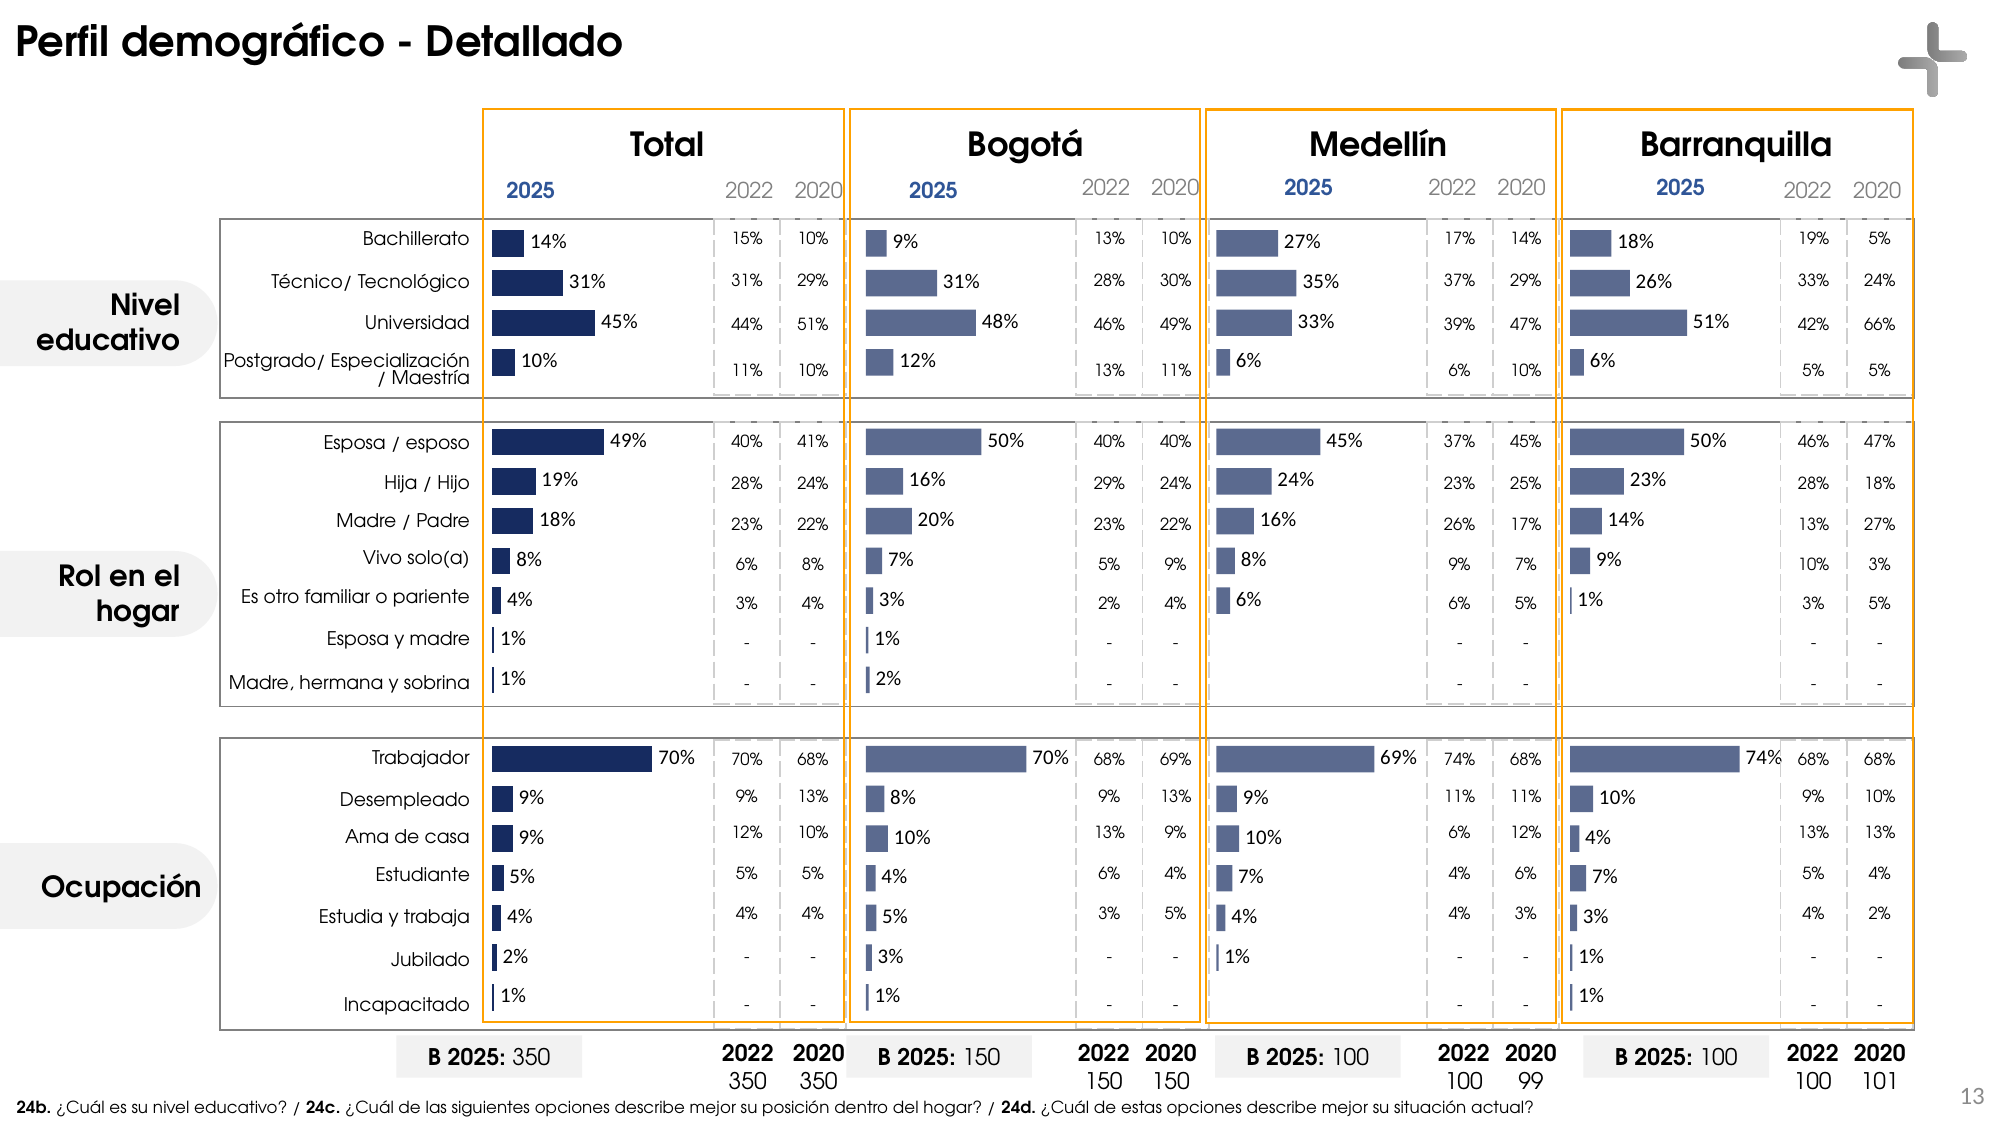

Perfil demográfico - Detallado

Total
Bogotá
Medellín
Barranquilla
2025
2022
2020
2022
2020
2025
2022
2020
2022
2020
2025
2025
| Bachillerato |  |
| --- | --- |
| Técnico/ Tecnológico |  |
| Universidad |  |
| Postgrado/ Especialización / Maestría |  |
|  |  |
| Esposa / esposo |  |
| Hija / Hijo |  |
| Madre / Padre |  |
| Vivo solo(a) |  |
| Es otro familiar o pariente |  |
| Esposa y madre |  |
| Madre, hermana y sobrina |  |
|  |  |
| Trabajador |  |
| Desempleado |  |
| Ama de casa |  |
| Estudiante |  |
| Estudia y trabaja |  |
| Jubilado |  |
| Incapacitado |  |
| 15% | 10% |
| --- | --- |
| 31% | 29% |
| 44% | 51% |
| 11% | 10% |
|  |  |
| 40% | 41% |
| 28% | 24% |
| 23% | 22% |
| 6% | 8% |
| 3% | 4% |
| - | - |
| - | - |
|  |  |
| 70% | 68% |
| 9% | 13% |
| 12% | 10% |
| 5% | 5% |
| 4% | 4% |
| - | - |
| - | - |
| 13% | 10% |
| --- | --- |
| 28% | 30% |
| 46% | 49% |
| 13% | 11% |
|  |  |
| 40% | 40% |
| 29% | 24% |
| 23% | 22% |
| 5% | 9% |
| 2% | 4% |
| - | - |
| - | - |
|  |  |
| 68% | 69% |
| 9% | 13% |
| 13% | 9% |
| 6% | 4% |
| 3% | 5% |
| - | - |
| - | - |
| 17% | 14% |
| --- | --- |
| 37% | 29% |
| 39% | 47% |
| 6% | 10% |
|  |  |
| 37% | 45% |
| 23% | 25% |
| 26% | 17% |
| 9% | 7% |
| 6% | 5% |
| - | - |
| - | - |
|  |  |
| 74% | 68% |
| 11% | 11% |
| 6% | 12% |
| 4% | 6% |
| 4% | 3% |
| - | - |
| - | - |
| 19% | 5% |
| --- | --- |
| 33% | 24% |
| 42% | 66% |
| 5% | 5% |
|  |  |
| 46% | 47% |
| 28% | 18% |
| 13% | 27% |
| 10% | 3% |
| 3% | 5% |
| - | - |
| - | - |
|  |  |
| 68% | 68% |
| 9% | 10% |
| 13% | 13% |
| 5% | 4% |
| 4% | 2% |
| - | - |
| - | - |

### Chart

| Category | Baldom |
|---|---|
| Bachillerato | 0.14 |
| Agrupación Técnico | 0.31 |
| Agrupación Universitario | 0.45 |
| Postgrado/ Especialización / Maestría | 0.1 |
|  | None |
| Esposa / esposo | 0.49 |
| Hija / Hijo | 0.19 |
| Madre / Padre | 0.18 |
| Vivo solo(a) | 0.08 |
| Es otro familiar o pariente | 0.04 |
| Esposa y madre | 0.01 |
| Madre, hermana y sobrina | 0.01 |
|  | None |
| Trabajador | 0.7 |
| Desempleado | 0.09 |
| Ama de casa | 0.09 |
| Estudiante | 0.05 |
| Estudia y trabaja | 0.04 |
| Jubilado | 0.02 |
| Incapacitado | 0.01 |

### Chart

| Category | Baldom |
|---|---|
| Bachillerato | 0.09 |
| Agrupación Técnico | 0.31 |
| Agrupación Universitario | 0.48 |
| Postgrado/ Especialización / Maestría | 0.12 |
|  | None |
| Esposa / esposo | 0.504 |
| Hija / Hijo | 0.162 |
| Madre / Padre | 0.2 |
| Vivo solo(a) | 0.071 |
| Es otro familiar o pariente | 0.031 |
| Esposa y madre | 0.011 |
| Madre, hermana y sobrina | 0.016 |
|  | None |
| Trabajador | 0.7 |
| Desempleado | 0.08 |
| Ama de casa | 0.096 |
| Estudiante | 0.042 |
| Estudia y trabaja | 0.045 |
| Jubilado | 0.026 |
| Incapacitado | 0.012 |

### Chart

| Category | Baldom |
|---|---|
| Bachillerato | 0.27 |
| Agrupación Técnico | 0.35 |
| Agrupación Universitario | 0.33 |
| Postgrado/ Especialización / Maestría | 0.06 |
|  | None |
| Esposa / esposo | 0.454 |
| Hija / Hijo | 0.241 |
| Madre / Padre | 0.164 |
| Vivo solo(a) | 0.081 |
| Es otro familiar o pariente | 0.06 |
| Esposa y madre | None |
| Madre, hermana y sobrina | None |
|  | None |
| Trabajador | 0.69 |
| Desempleado | 0.09 |
| Ama de casa | 0.1 |
| Estudiante | 0.07 |
| Estudia y trabaja | 0.04 |
| Jubilado | 0.01 |
| Incapacitado | None |

### Chart

| Category | Baldom |
|---|---|
| Bachillerato | 0.18 |
| Agrupación Técnico | 0.26 |
| Agrupación Universitario | 0.51 |
| Postgrado/ Especialización / Maestría | 0.06 |
|  | None |
| Esposa / esposo | 0.497 |
| Hija / Hijo | 0.234 |
| Madre / Padre | 0.138 |
| Vivo solo(a) | 0.087 |
| Es otro familiar o pariente | 0.006 |
| Esposa y madre | None |
| Madre, hermana y sobrina | None |
|  | None |
| Trabajador | 0.74 |
| Desempleado | 0.1 |
| Ama de casa | 0.04 |
| Estudiante | 0.07 |
| Estudia y trabaja | 0.03 |
| Jubilado | 0.01 |
| Incapacitado | 0.01 |
Nivel educativo

Rol en el hogar
Ocupación
2022 350
2020 350
2022 150
2020 150
2022 100
2020 99
2022 100
2020 101
B 2025: 350
B 2025: 150
B 2025: 100
B 2025: 100
13
24b. ¿Cuál es su nivel educativo? / 24c. ¿Cuál de las siguientes opciones describe mejor su posición dentro del hogar? / 24d. ¿Cuál de estas opciones describe mejor su situación actual?